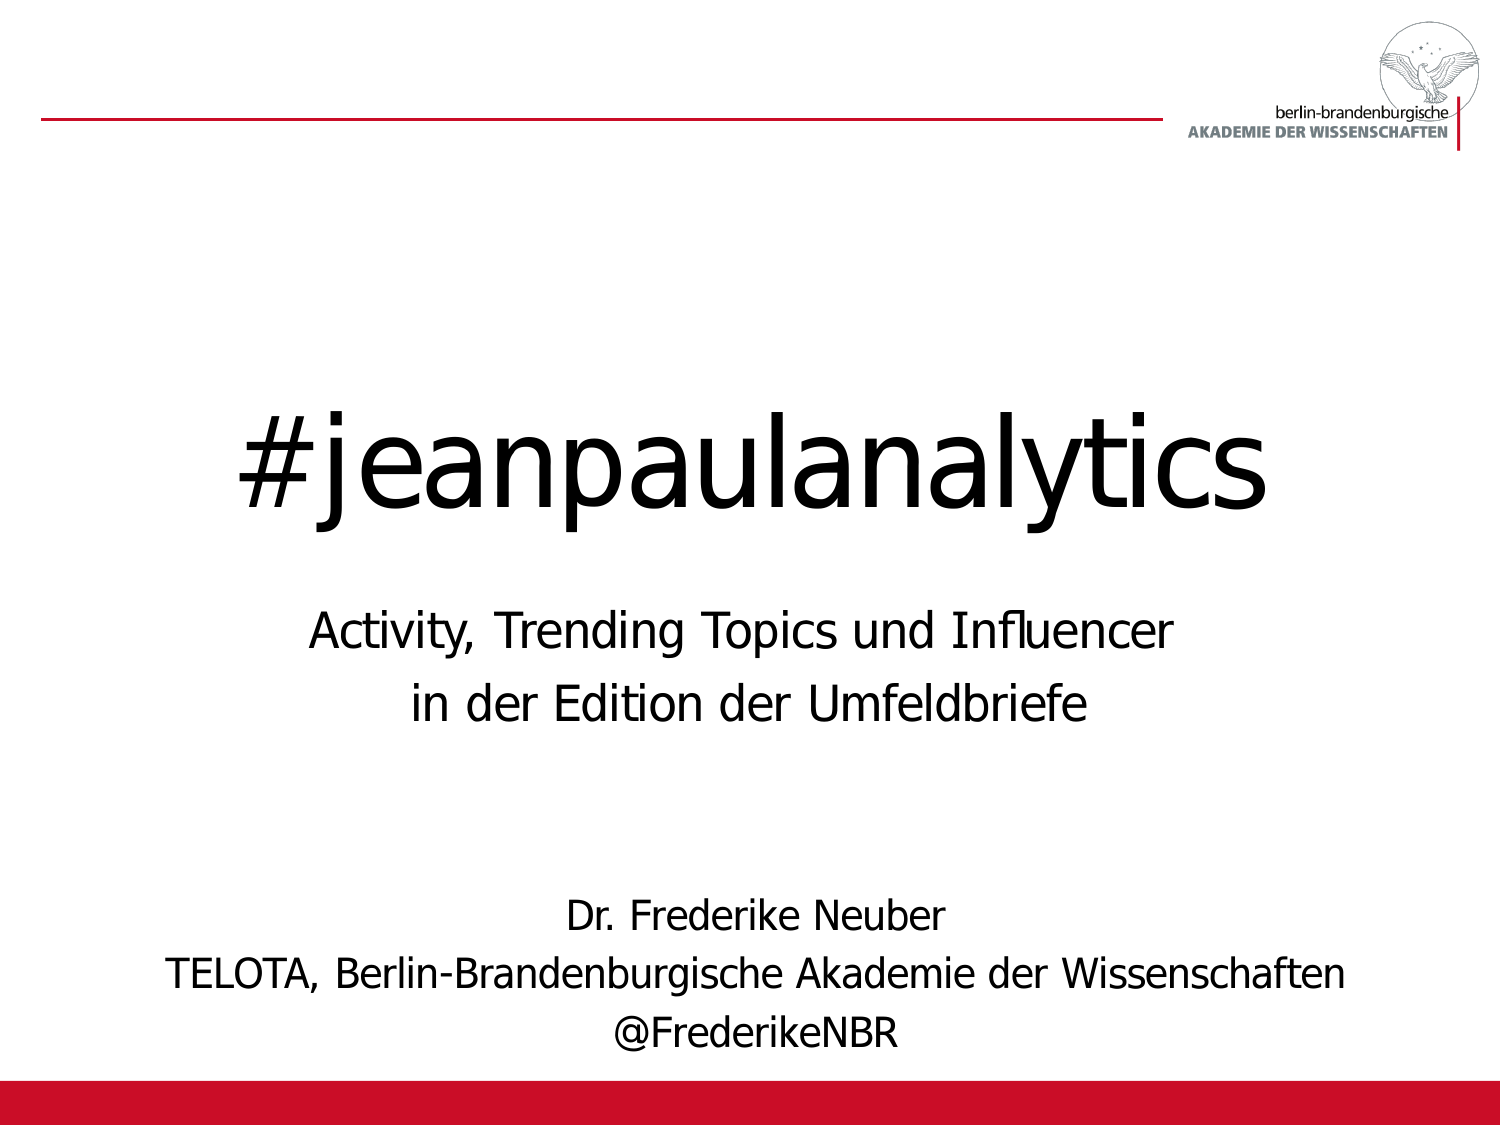

# #jeanpaulanalytics
Activity, Trending Topics und Influencer
in der Edition der Umfeldbriefe

Dr. Frederike Neuber
TELOTA, Berlin-Brandenburgische Akademie der Wissenschaften
@FrederikeNBR